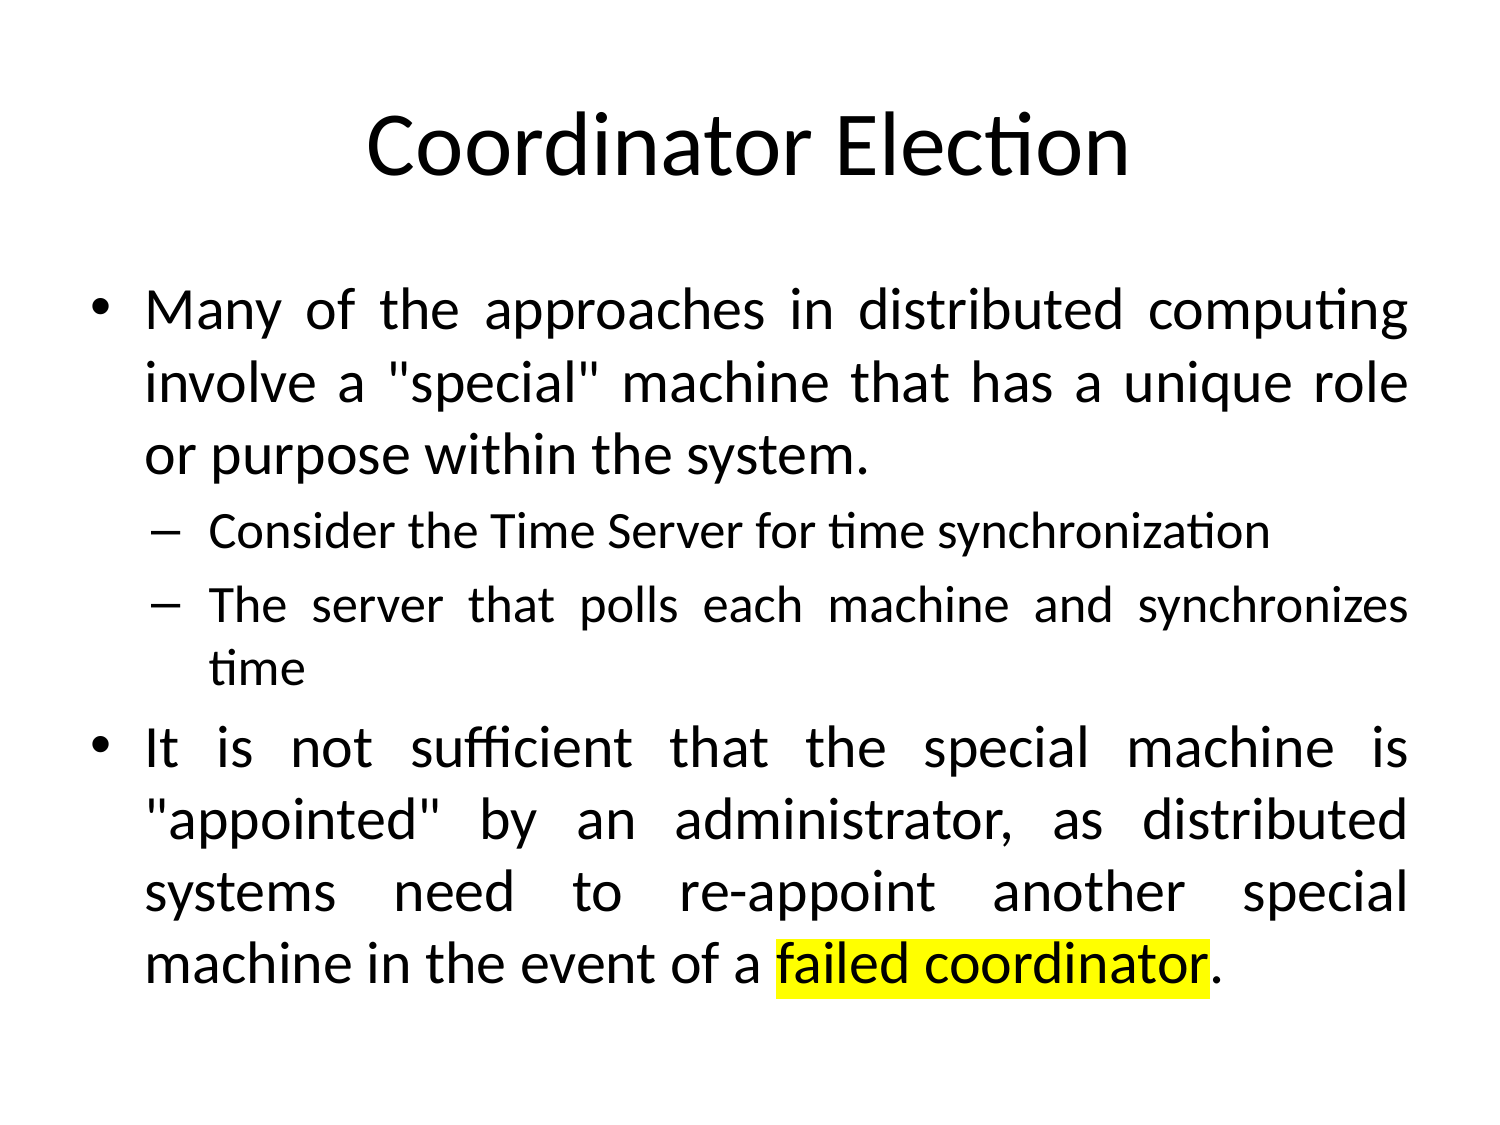

# Coordinator Election
Many of the approaches in distributed computing involve a "special" machine that has a unique role or purpose within the system.
Consider the Time Server for time synchronization
The server that polls each machine and synchronizes time
It is not sufficient that the special machine is "appointed" by an administrator, as distributed systems need to re-appoint another special machine in the event of a failed coordinator.